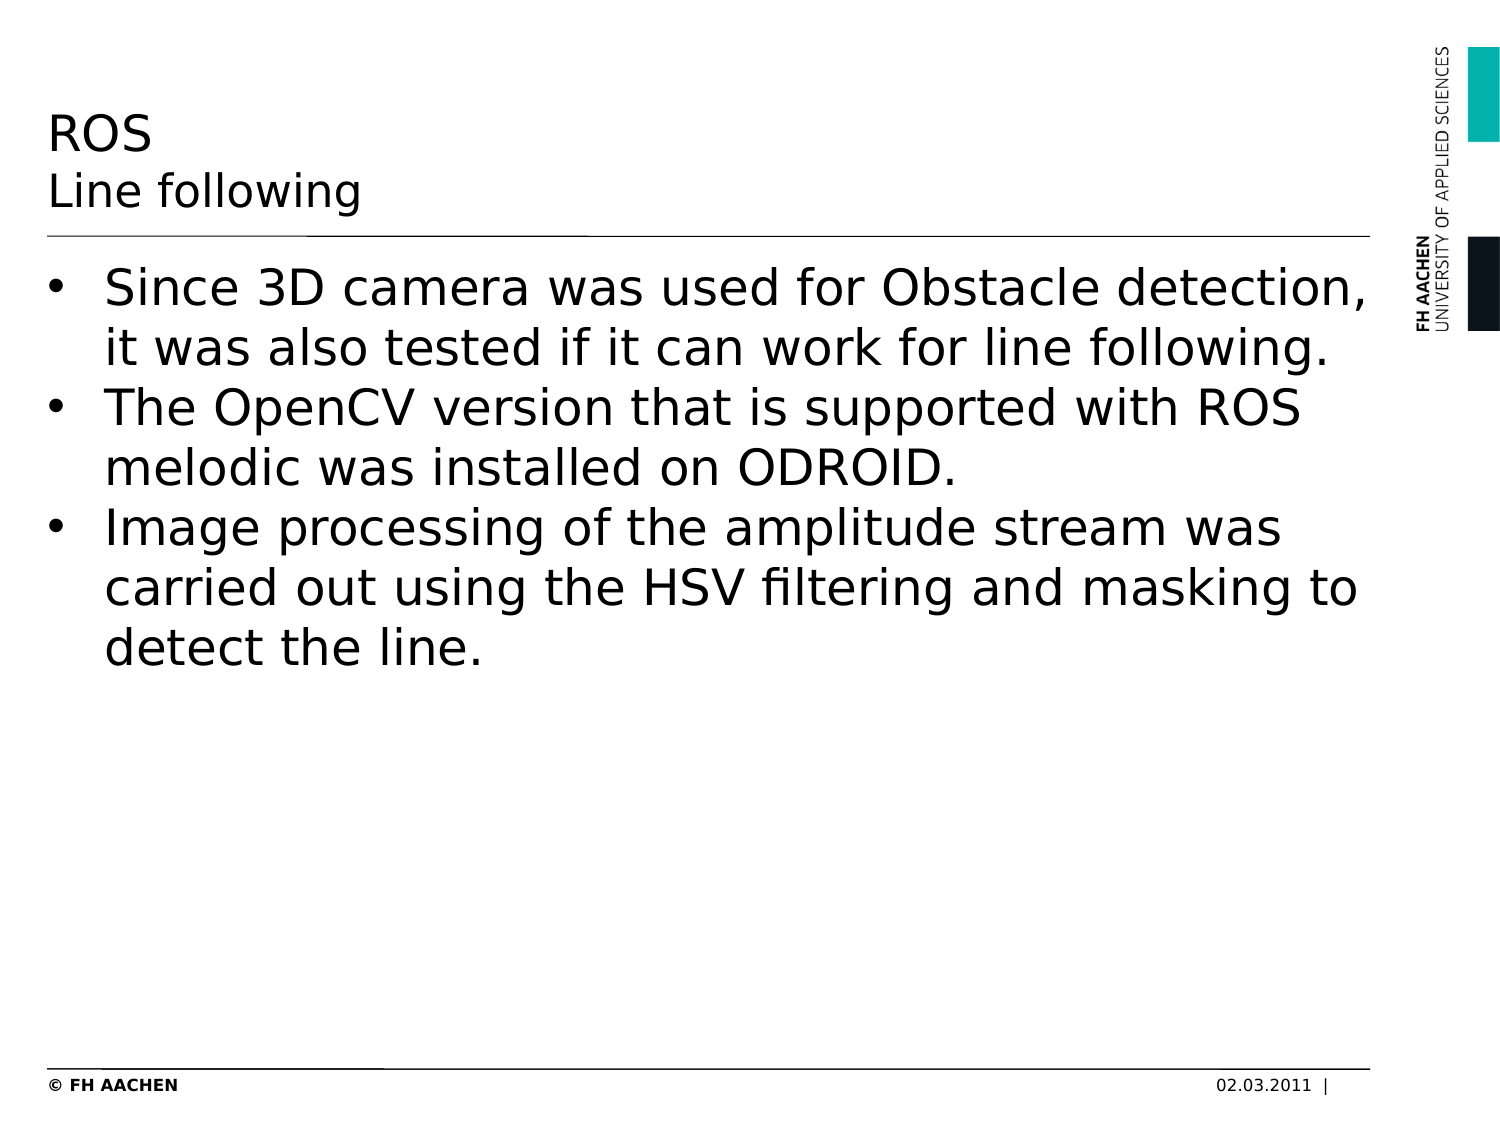

# ROS Line following
Since 3D camera was used for Obstacle detection, it was also tested if it can work for line following.
The OpenCV version that is supported with ROS melodic was installed on ODROID.
Image processing of the amplitude stream was carried out using the HSV filtering and masking to detect the line.
© FH AACHEN
02.03.2011  |
11